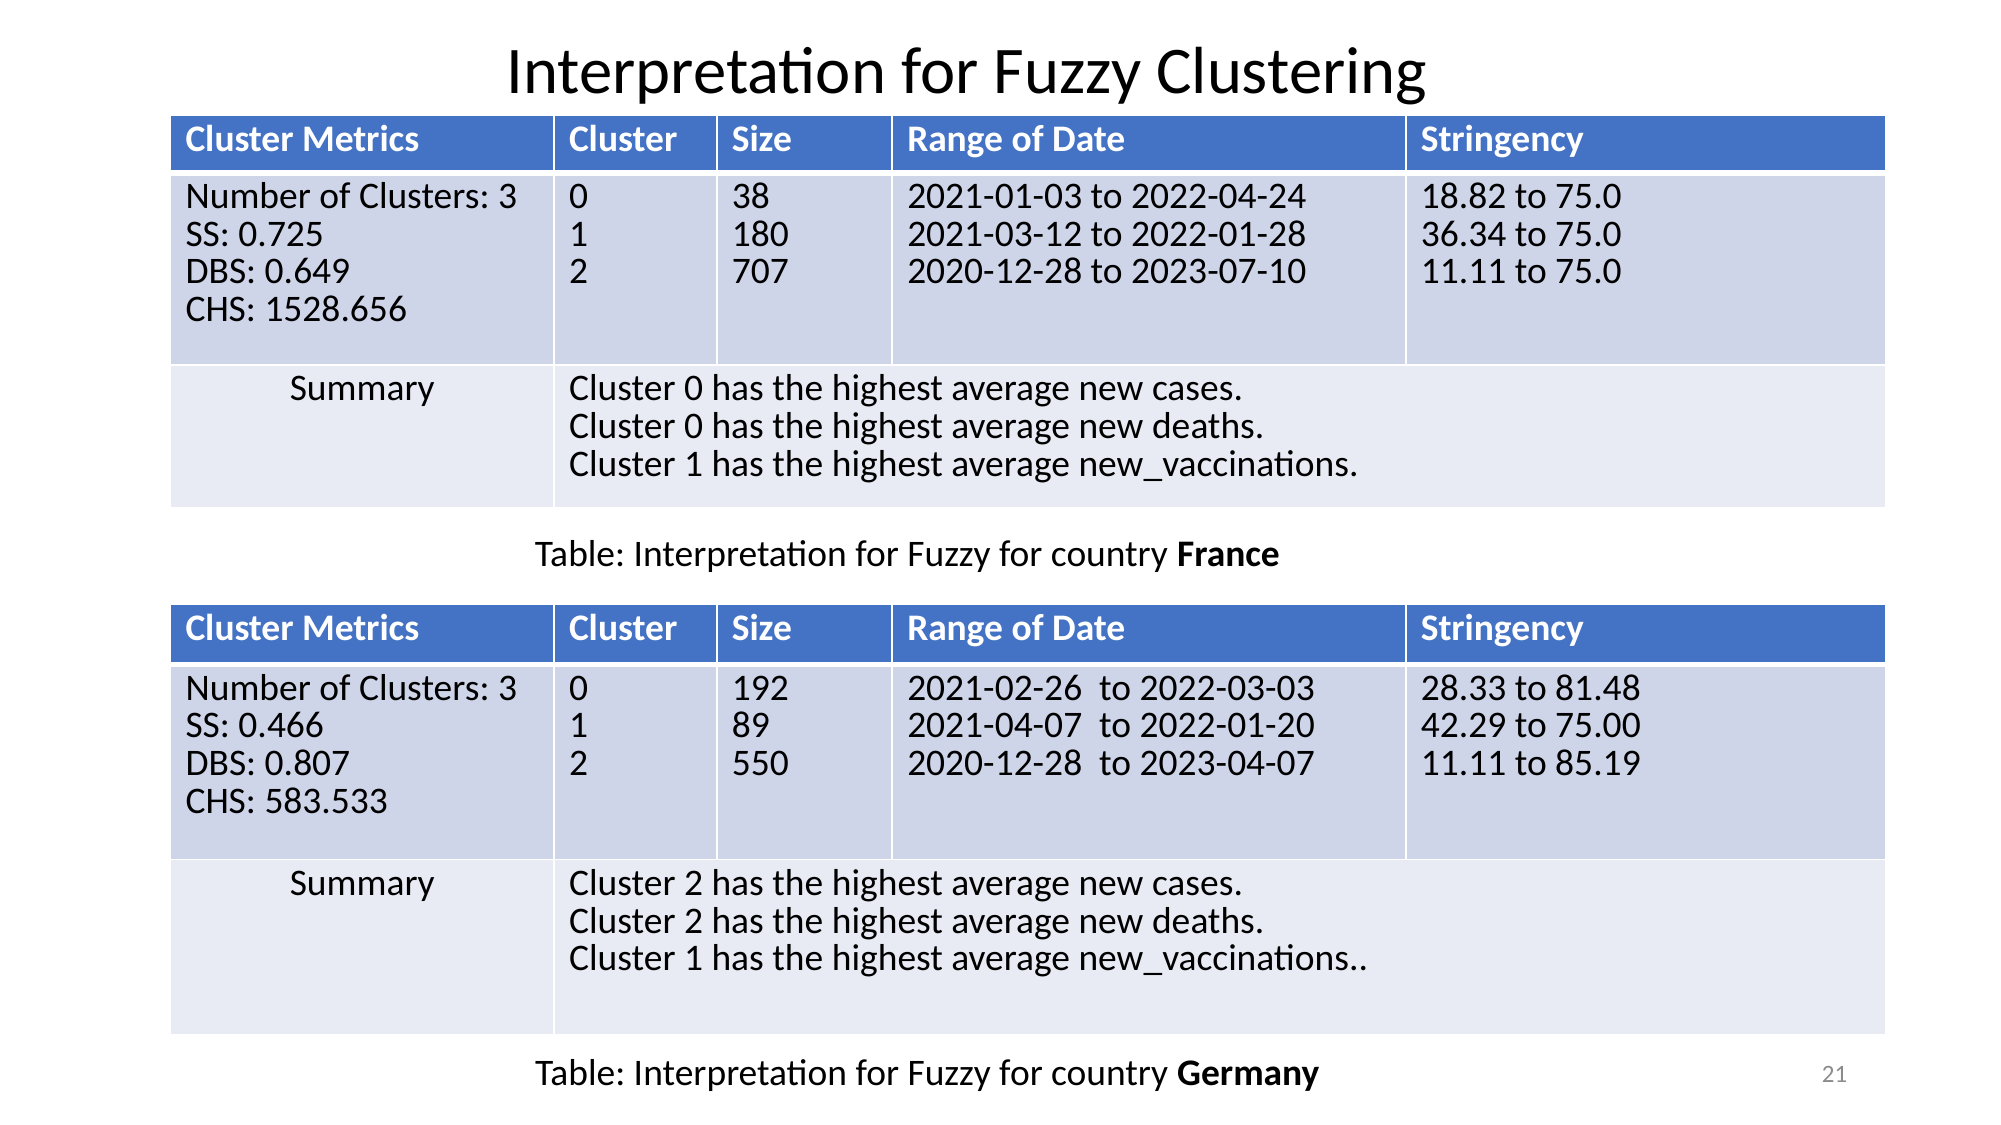

# Interpretation for Fuzzy Clustering
| Cluster Metrics | Cluster | Size | Range of Date | Stringency |
| --- | --- | --- | --- | --- |
| Number of Clusters: 3 SS: 0.725 DBS: 0.649 CHS: 1528.656 | 0 1 2 | 38 180 707 | 2021-01-03 to 2022-04-24 2021-03-12 to 2022-01-28 2020-12-28 to 2023-07-10 | 18.82 to 75.0 36.34 to 75.0 11.11 to 75.0 |
| Summary | Cluster 0 has the highest average new cases. Cluster 0 has the highest average new deaths. Cluster 1 has the highest average new\_vaccinations. |  |  |  |
Table: Interpretation for Fuzzy for country France
| Cluster Metrics | Cluster | Size | Range of Date | Stringency |
| --- | --- | --- | --- | --- |
| Number of Clusters: 3 SS: 0.466 DBS: 0.807 CHS: 583.533 | 0 1 2 | 192 89 550 | 2021-02-26 to 2022-03-03 2021-04-07 to 2022-01-20 2020-12-28 to 2023-04-07 | 28.33 to 81.48 42.29 to 75.00 11.11 to 85.19 |
| Summary | Cluster 2 has the highest average new cases. Cluster 2 has the highest average new deaths. Cluster 1 has the highest average new\_vaccinations.. |  |  |  |
Table: Interpretation for Fuzzy for country Germany
21